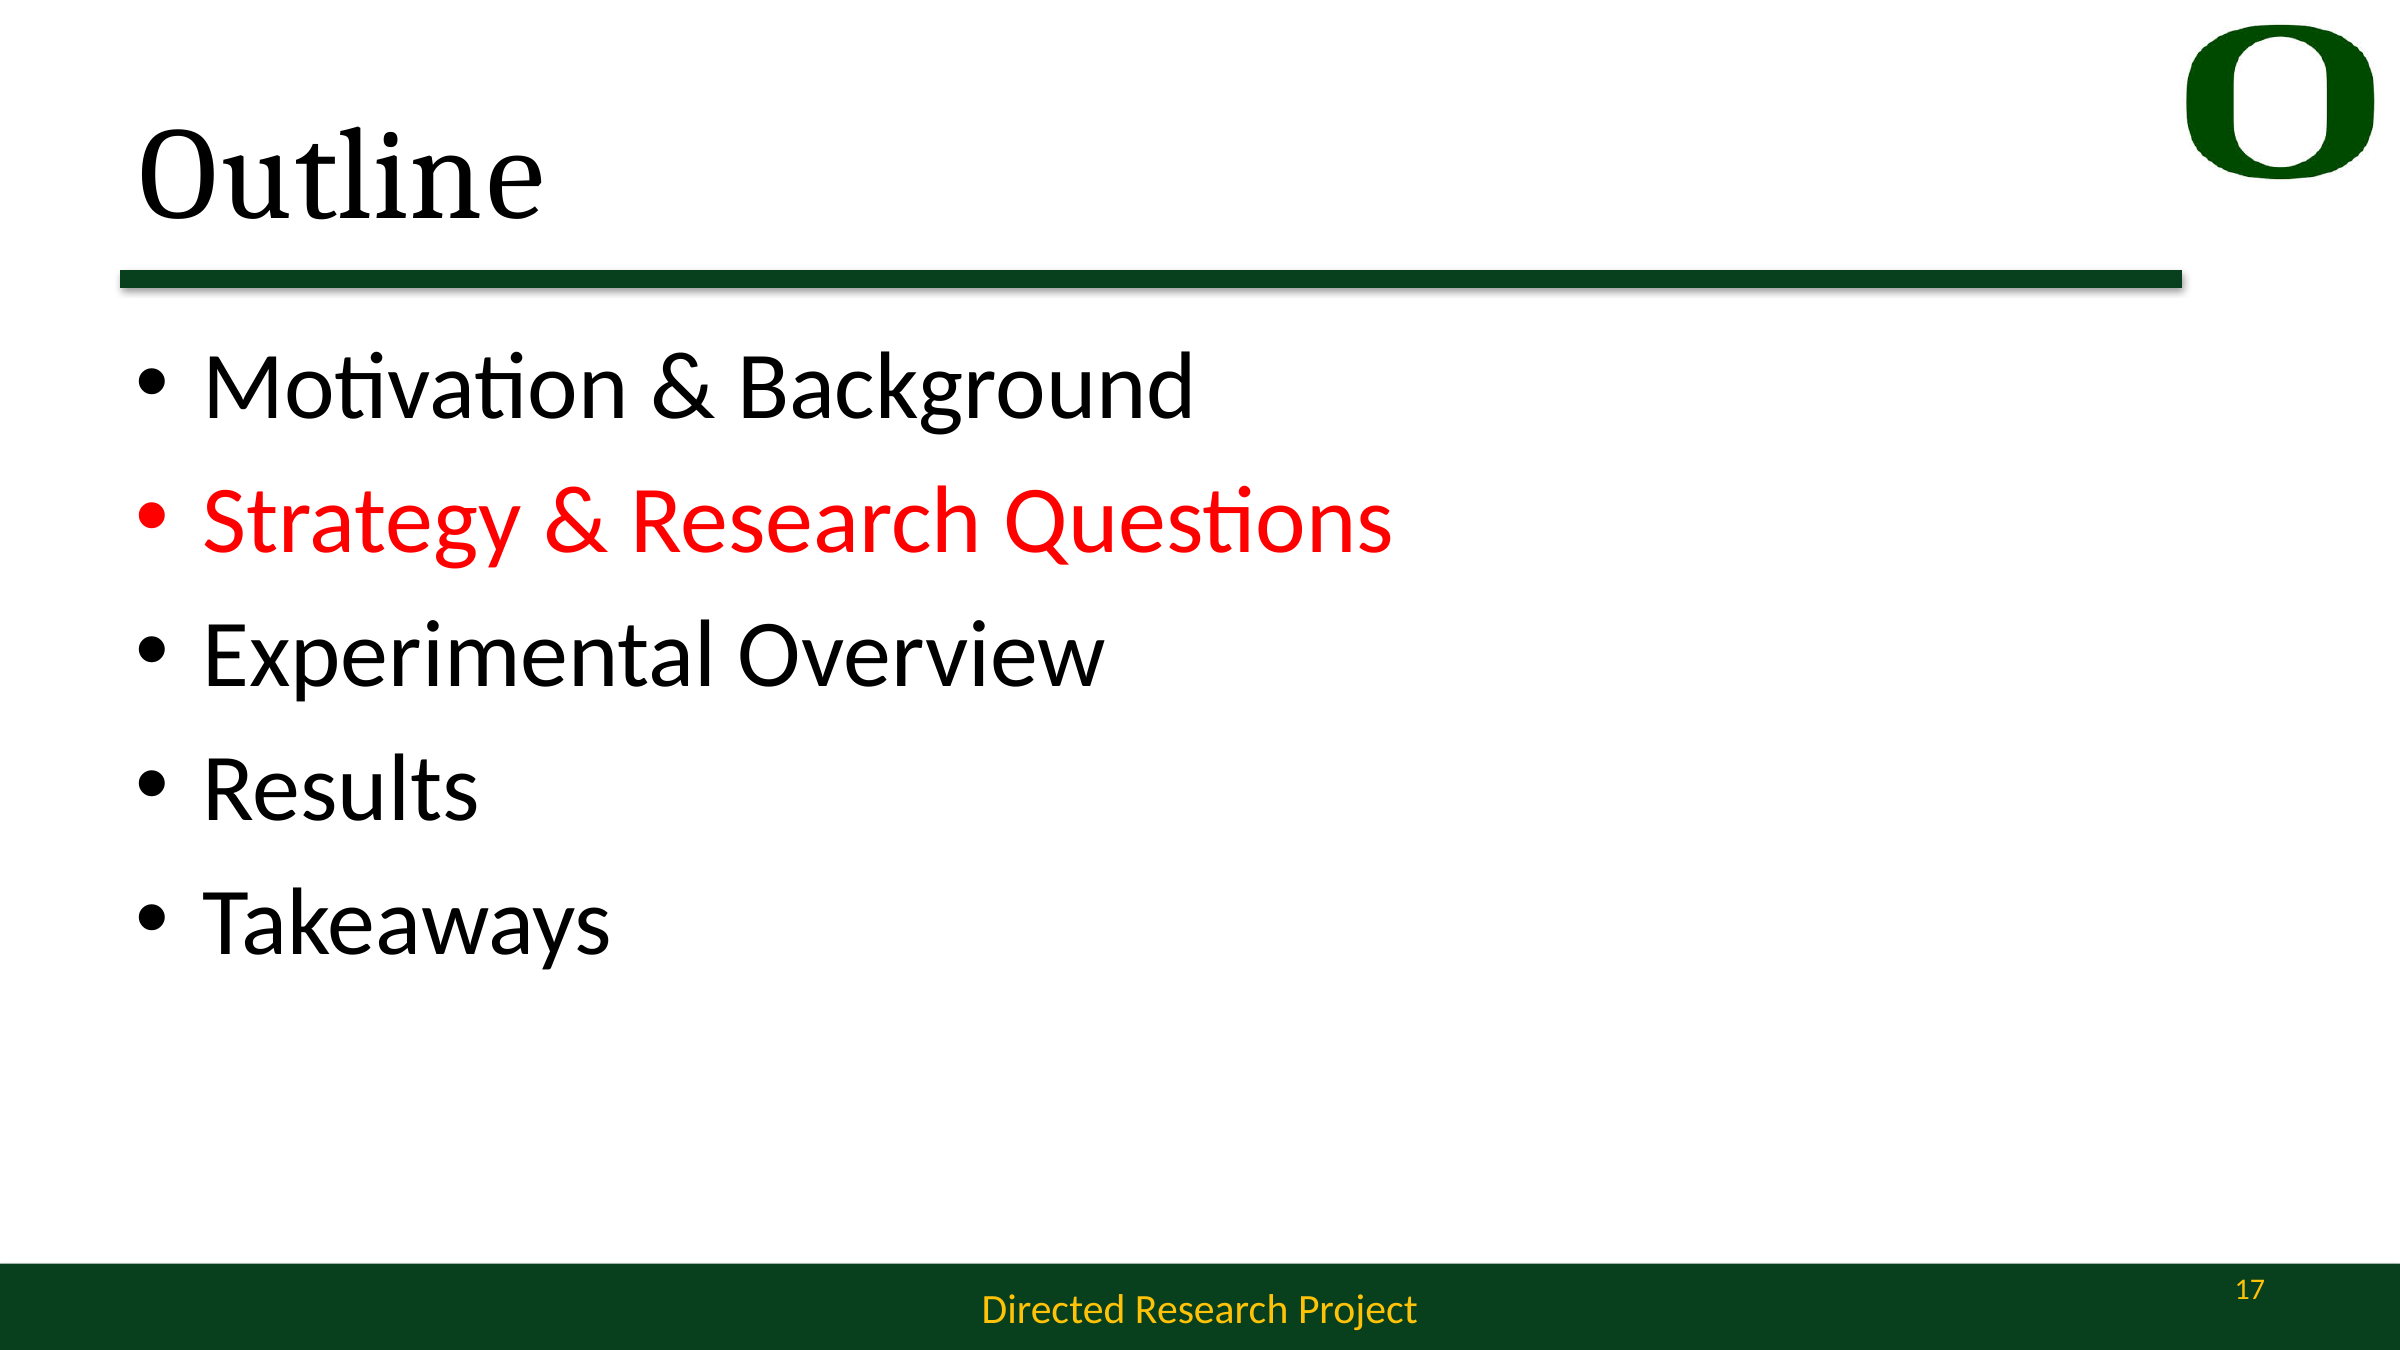

# Outline
Motivation & Background
Strategy & Research Questions
Experimental Overview
Results
Takeaways
17